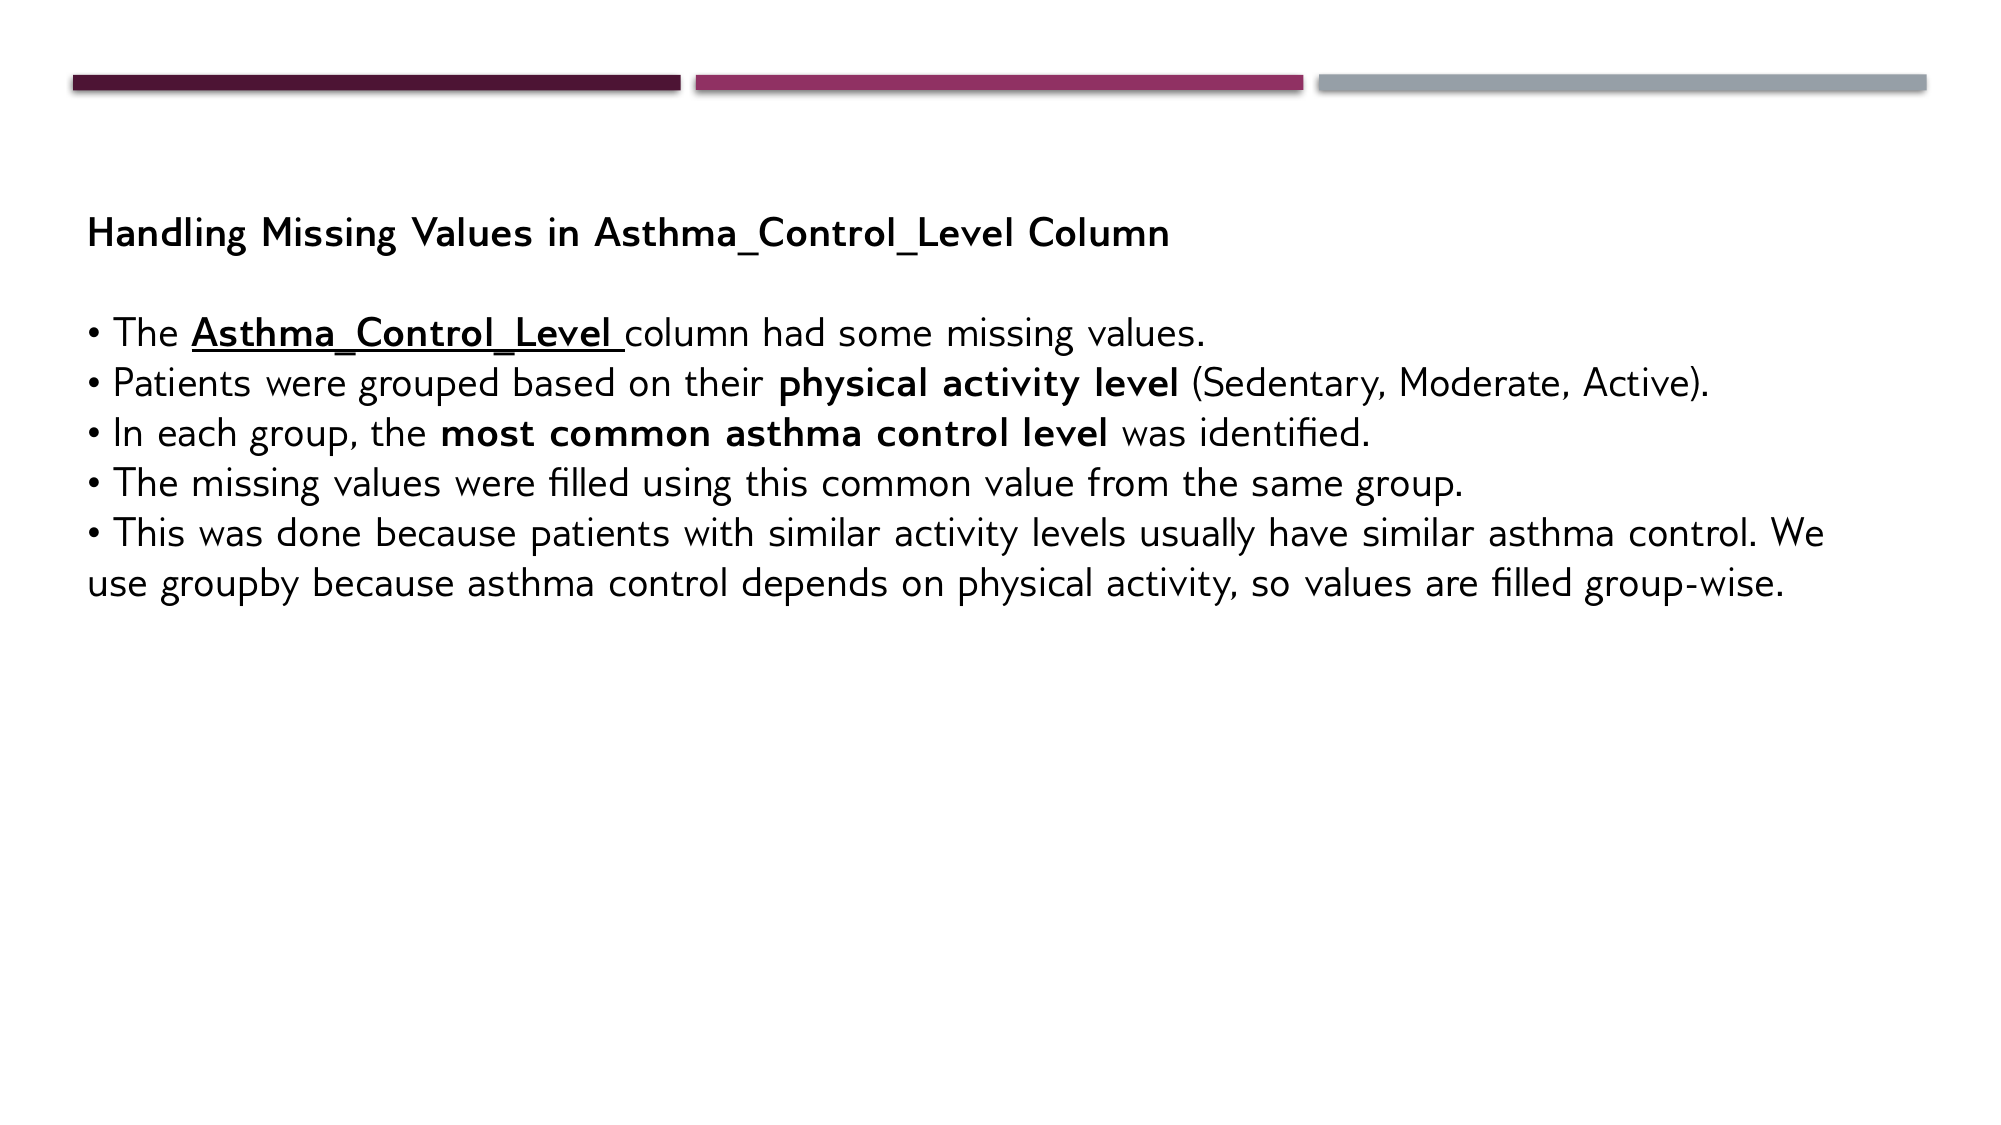

Handling Missing Values in Asthma_Control_Level Column

• The Asthma_Control_Level column had some missing values.
• Patients were grouped based on their physical activity level (Sedentary, Moderate, Active).
• In each group, the most common asthma control level was identified.
• The missing values were filled using this common value from the same group.
• This was done because patients with similar activity levels usually have similar asthma control. We use groupby because asthma control depends on physical activity, so values are filled group-wise.